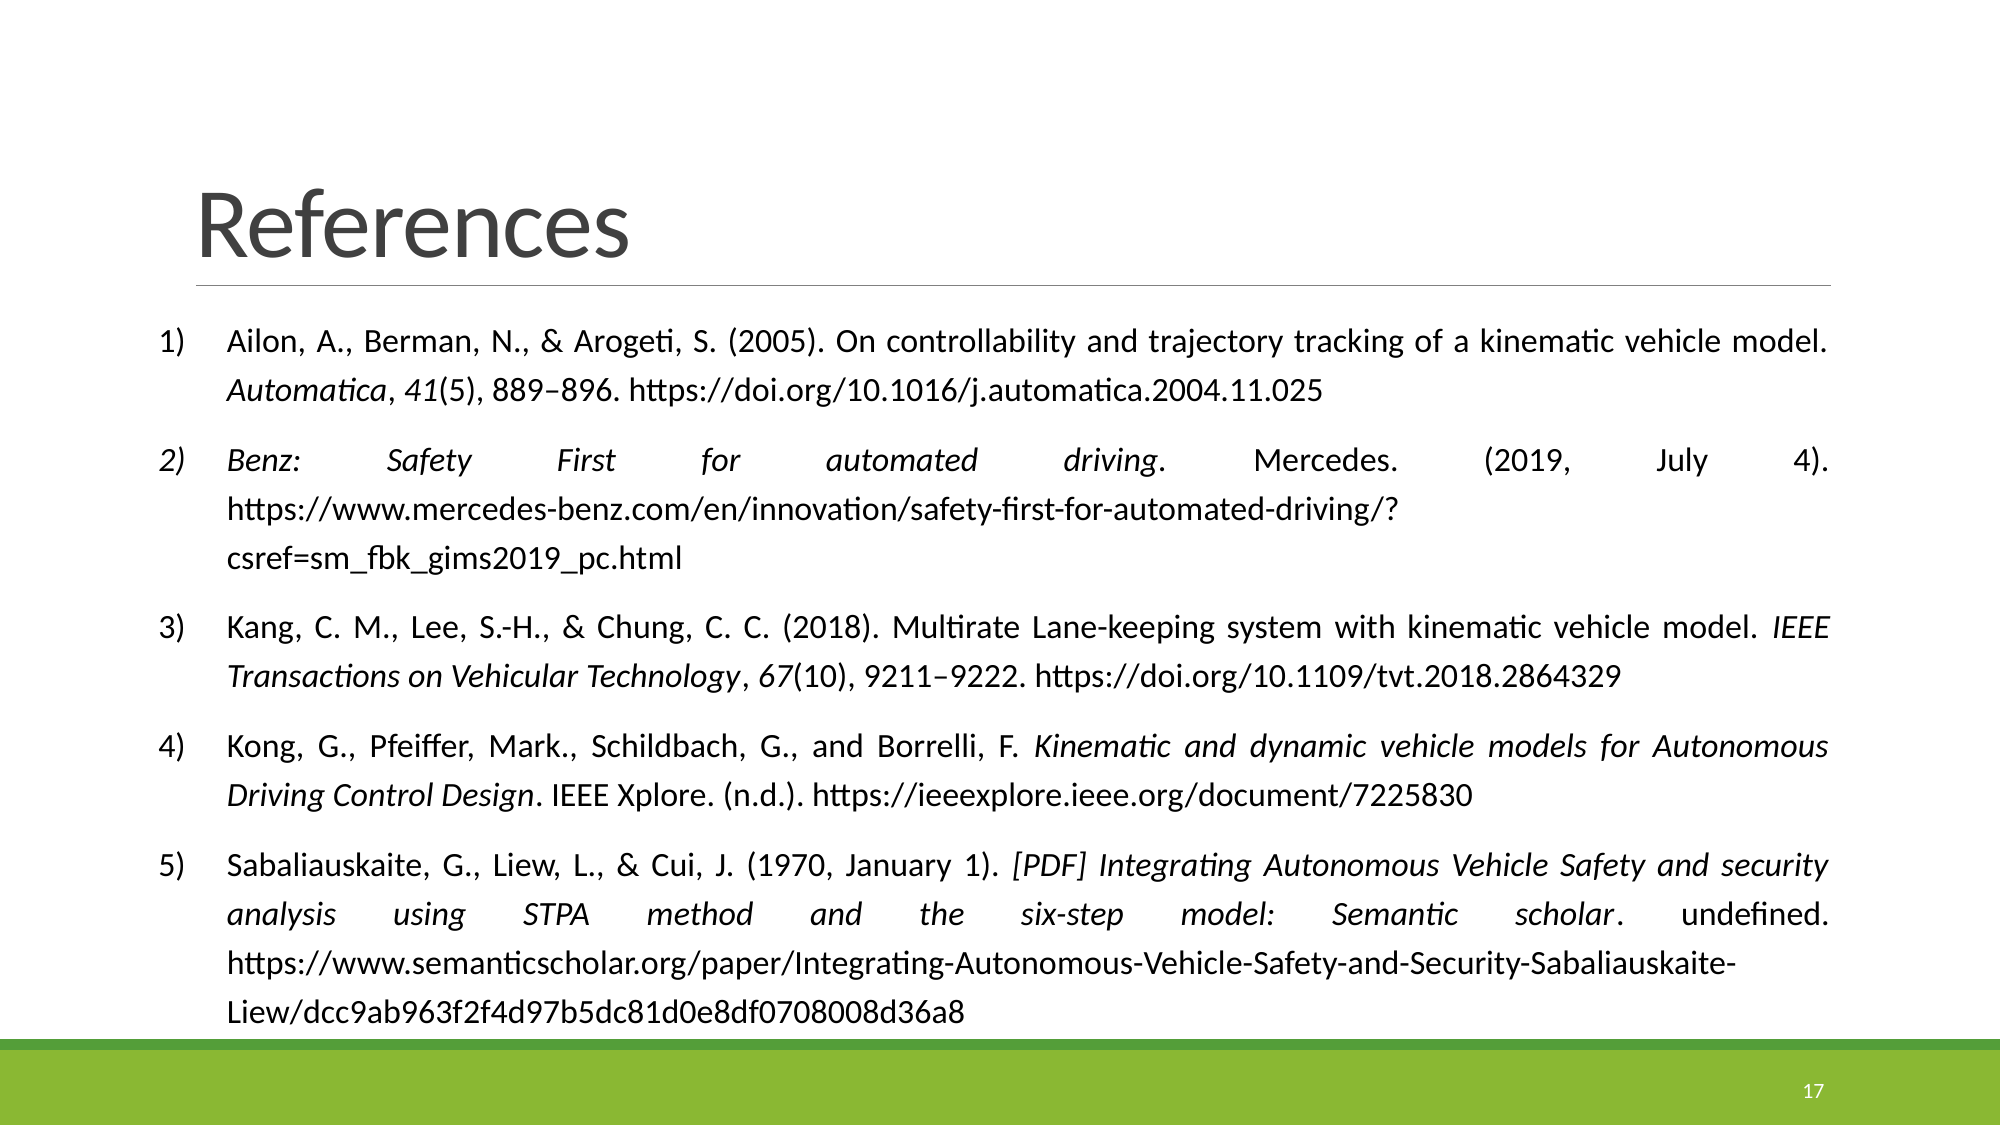

# References
Ailon, A., Berman, N., & Arogeti, S. (2005). On controllability and trajectory tracking of a kinematic vehicle model. Automatica, 41(5), 889–896. https://doi.org/10.1016/j.automatica.2004.11.025
Benz: Safety First for automated driving. Mercedes. (2019, July 4). https://www.mercedes-benz.com/en/innovation/safety-first-for-automated-driving/?csref=sm_fbk_gims2019_pc.html
Kang, C. M., Lee, S.-H., & Chung, C. C. (2018). Multirate Lane-keeping system with kinematic vehicle model. IEEE Transactions on Vehicular Technology, 67(10), 9211–9222. https://doi.org/10.1109/tvt.2018.2864329
Kong, G., Pfeiffer, Mark., Schildbach, G., and Borrelli, F. Kinematic and dynamic vehicle models for Autonomous Driving Control Design. IEEE Xplore. (n.d.). https://ieeexplore.ieee.org/document/7225830
Sabaliauskaite, G., Liew, L., & Cui, J. (1970, January 1). [PDF] Integrating Autonomous Vehicle Safety and security analysis using STPA method and the six-step model: Semantic scholar. undefined. https://www.semanticscholar.org/paper/Integrating-Autonomous-Vehicle-Safety-and-Security-Sabaliauskaite-Liew/dcc9ab963f2f4d97b5dc81d0e8df0708008d36a8

17